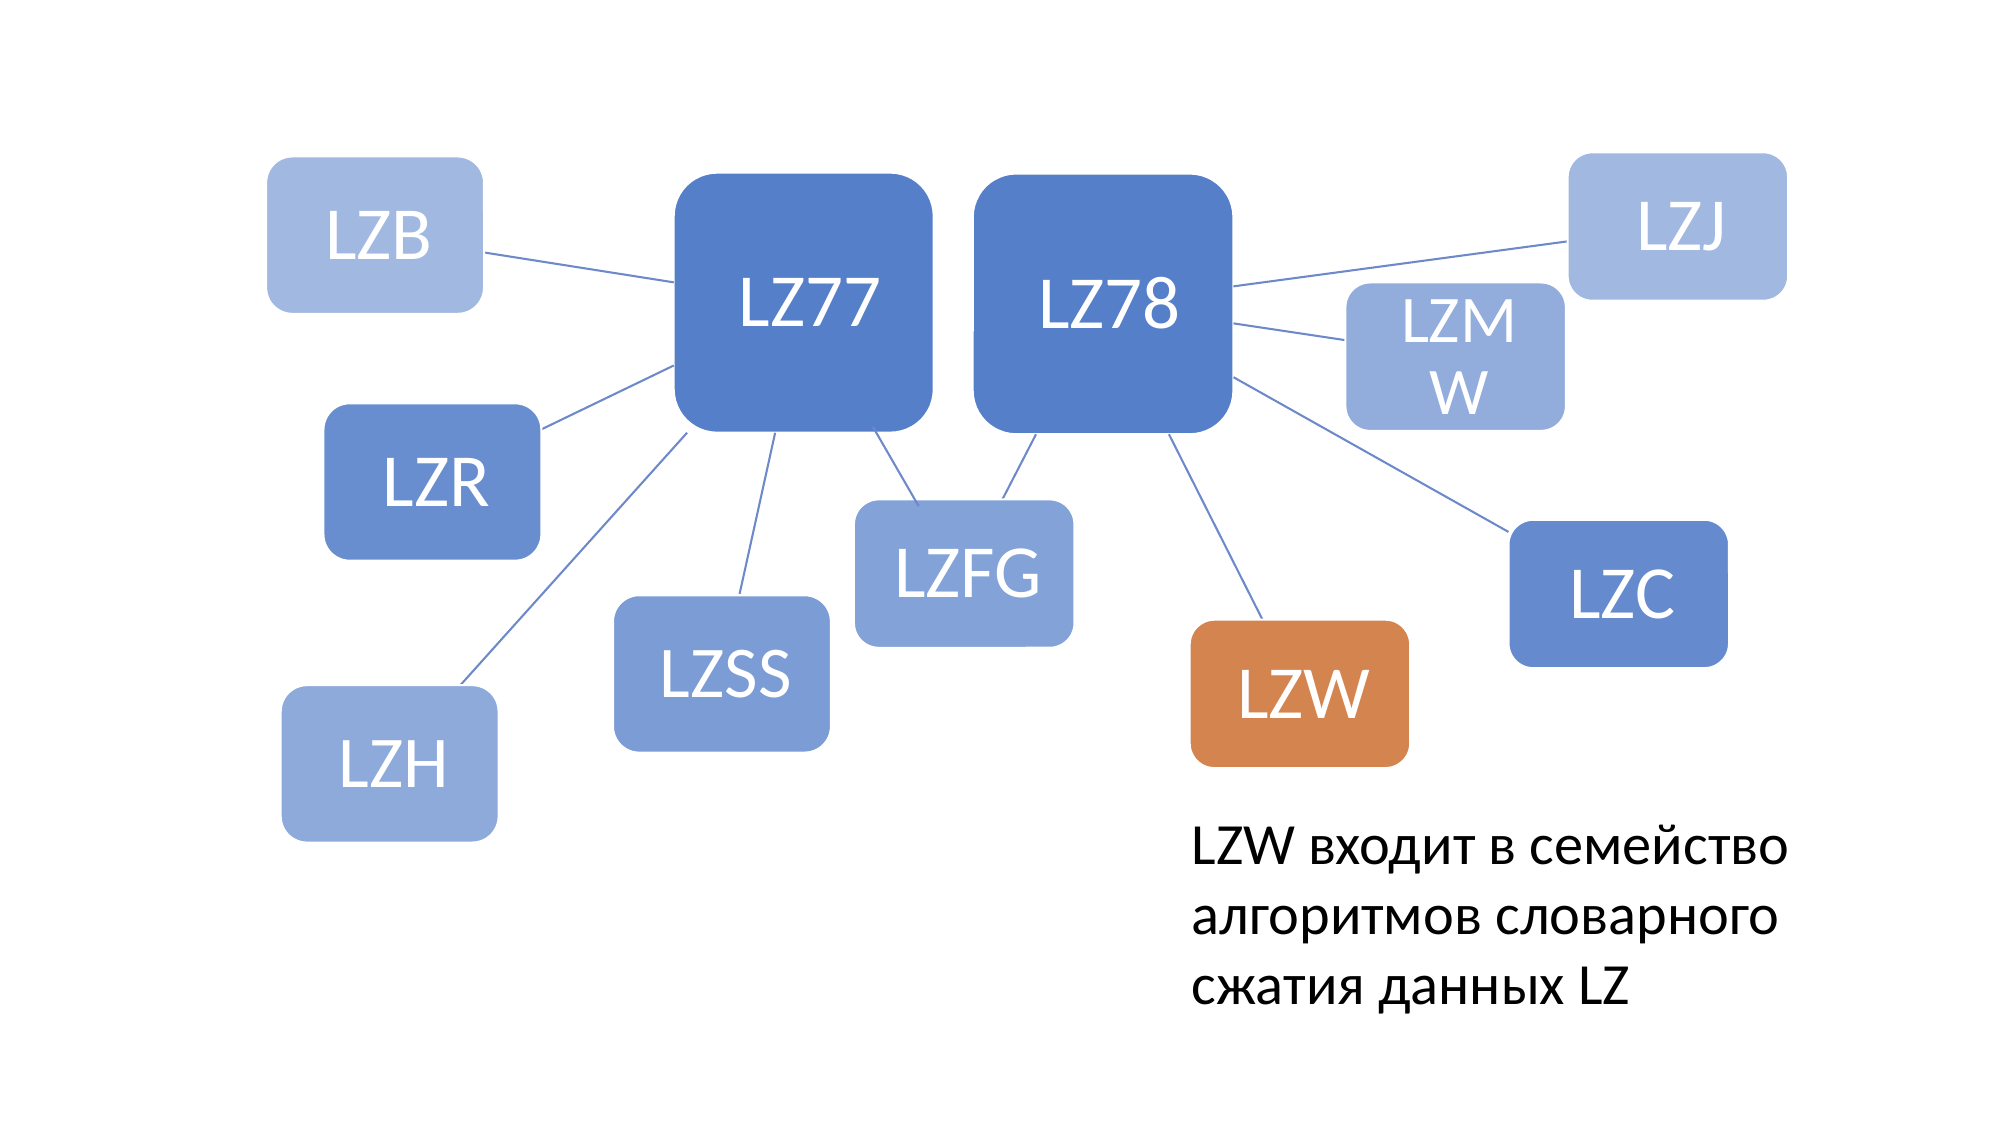

LZ78
LZC
LZW
LZFG
LZMW
LZJ
LZ77
LZR
LZSS
LZH
LZB
LZW входит в семейство алгоритмов словарного сжатия данных LZ